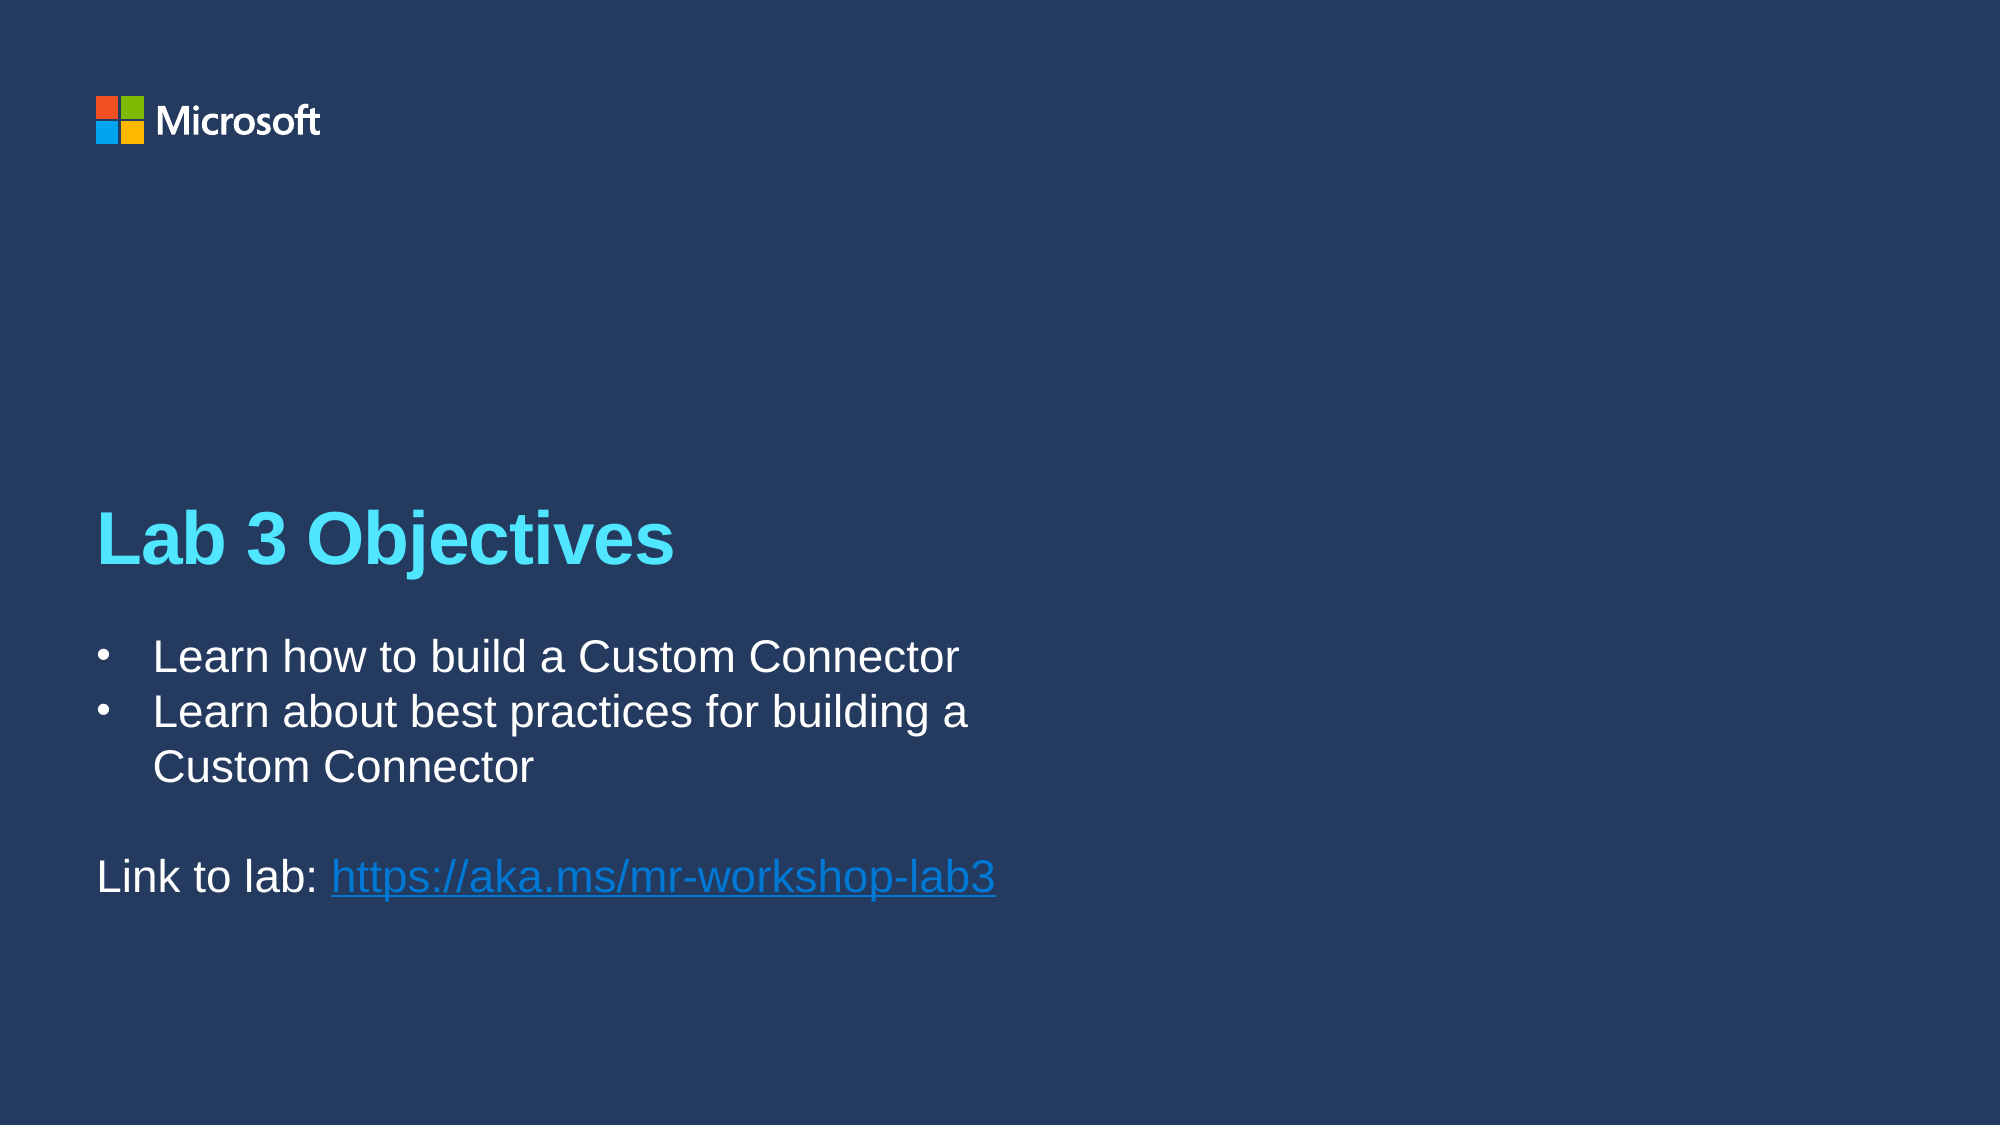

# Lab 3 Objectives
Learn how to build a Custom Connector
Learn about best practices for building a Custom Connector

Link to lab: https://aka.ms/mr-workshop-lab3